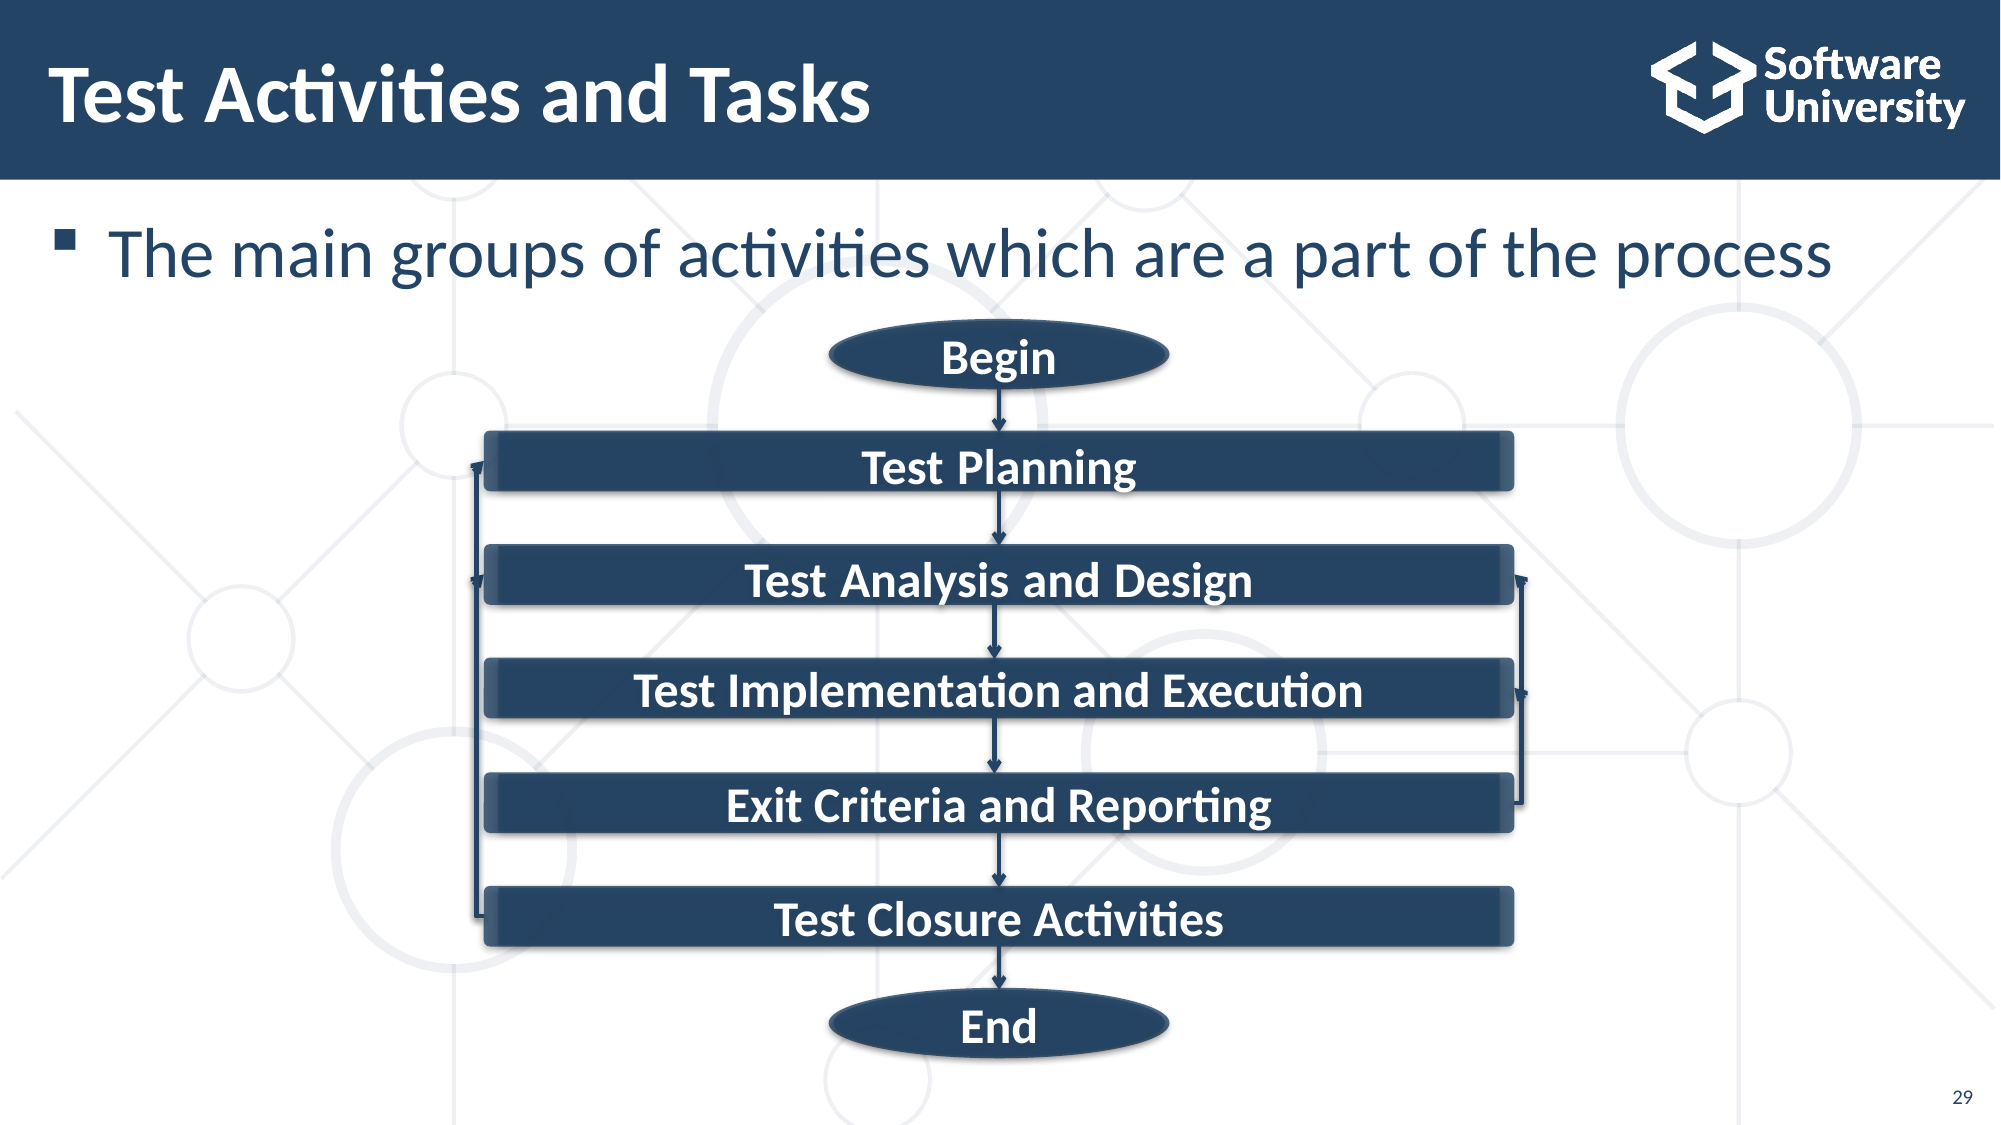

# Test Activities and Tasks
The main groups of activities which are a part of the process

Begin

Test Planning

Test Analysis and Design

Test Implementation and Execution

Exit Criteria and Reporting

Test Closure Activities

End
29